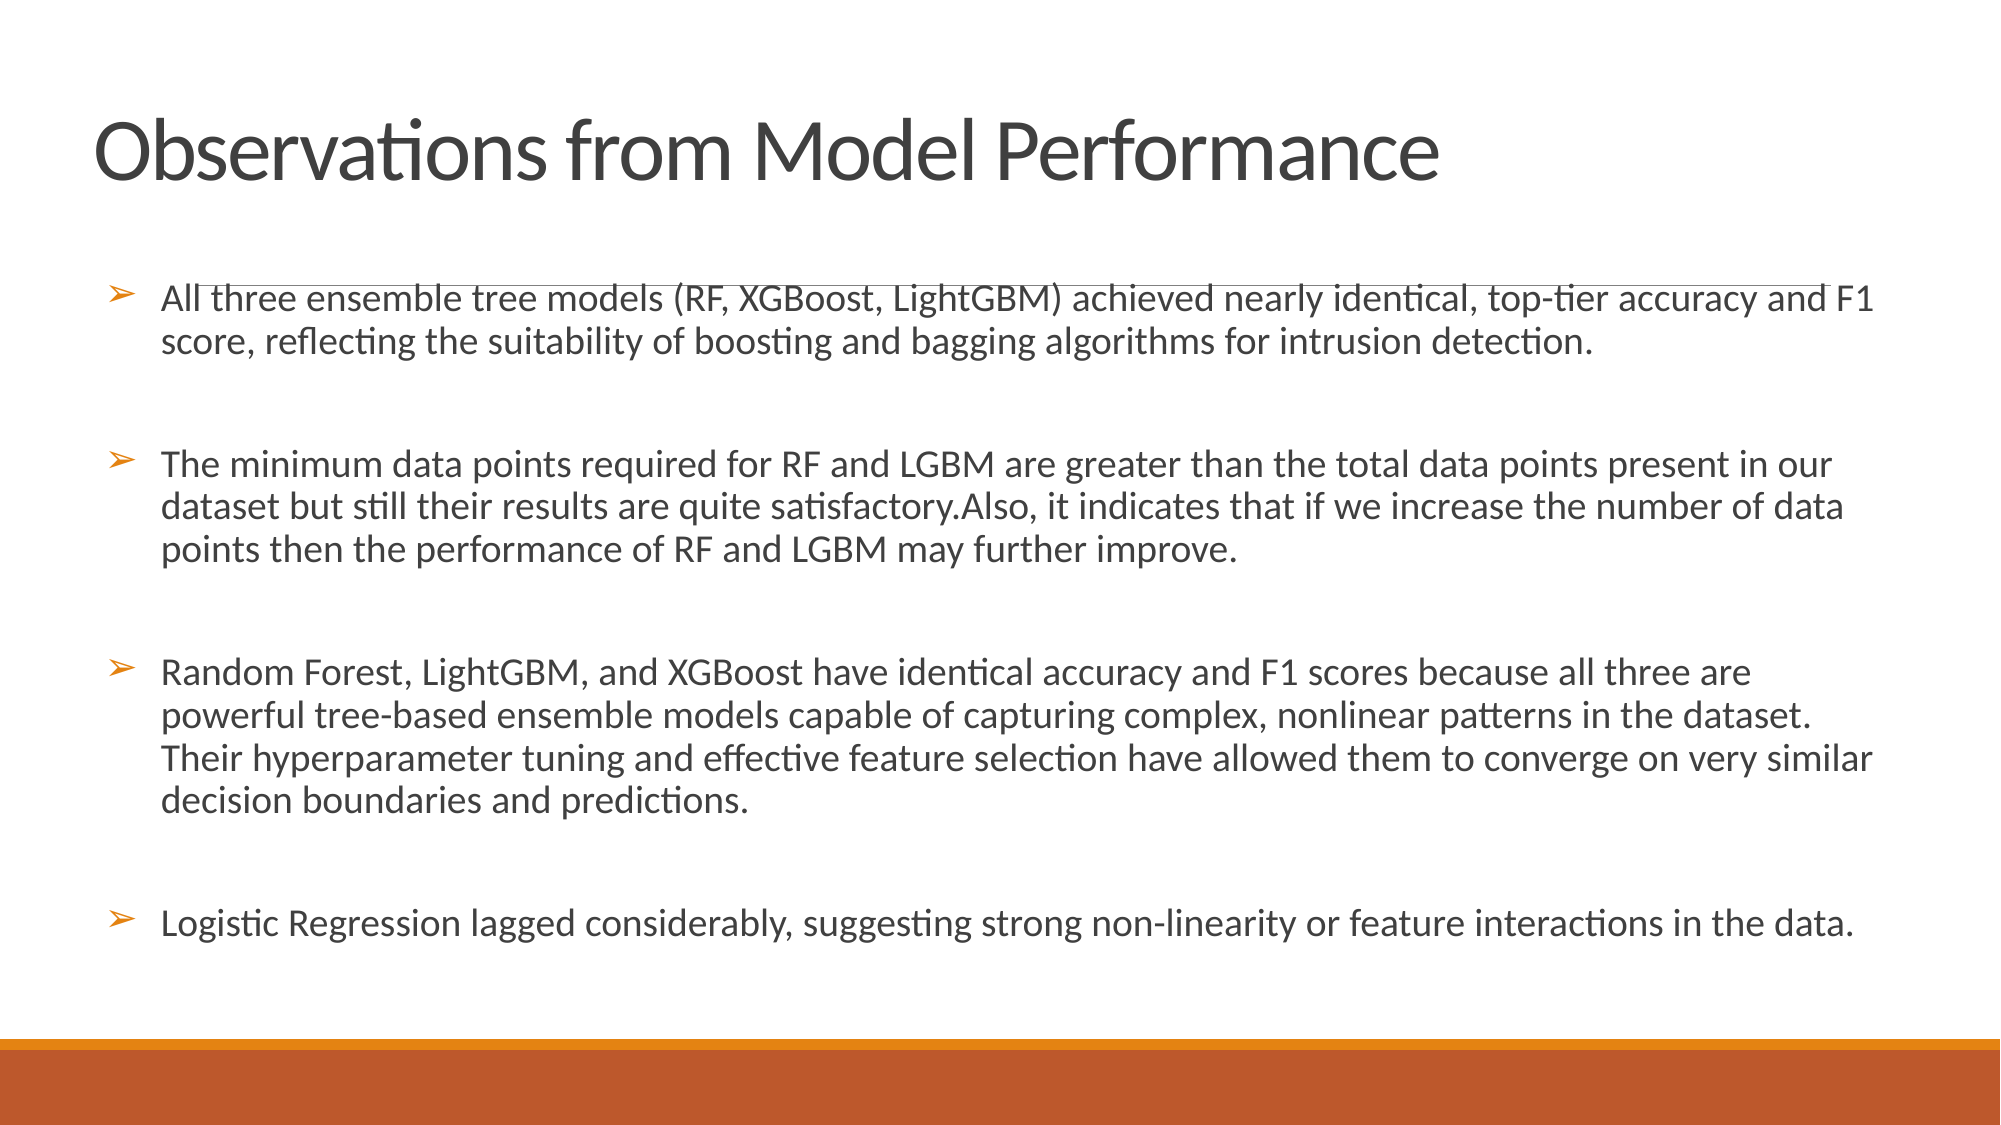

# Observations from Model Performance
All three ensemble tree models (RF, XGBoost, LightGBM) achieved nearly identical, top-tier accuracy and F1 score, reflecting the suitability of boosting and bagging algorithms for intrusion detection.

The minimum data points required for RF and LGBM are greater than the total data points present in our dataset but still their results are quite satisfactory.Also, it indicates that if we increase the number of data points then the performance of RF and LGBM may further improve.

Random Forest, LightGBM, and XGBoost have identical accuracy and F1 scores because all three are powerful tree-based ensemble models capable of capturing complex, nonlinear patterns in the dataset. Their hyperparameter tuning and effective feature selection have allowed them to converge on very similar decision boundaries and predictions.

Logistic Regression lagged considerably, suggesting strong non-linearity or feature interactions in the data.